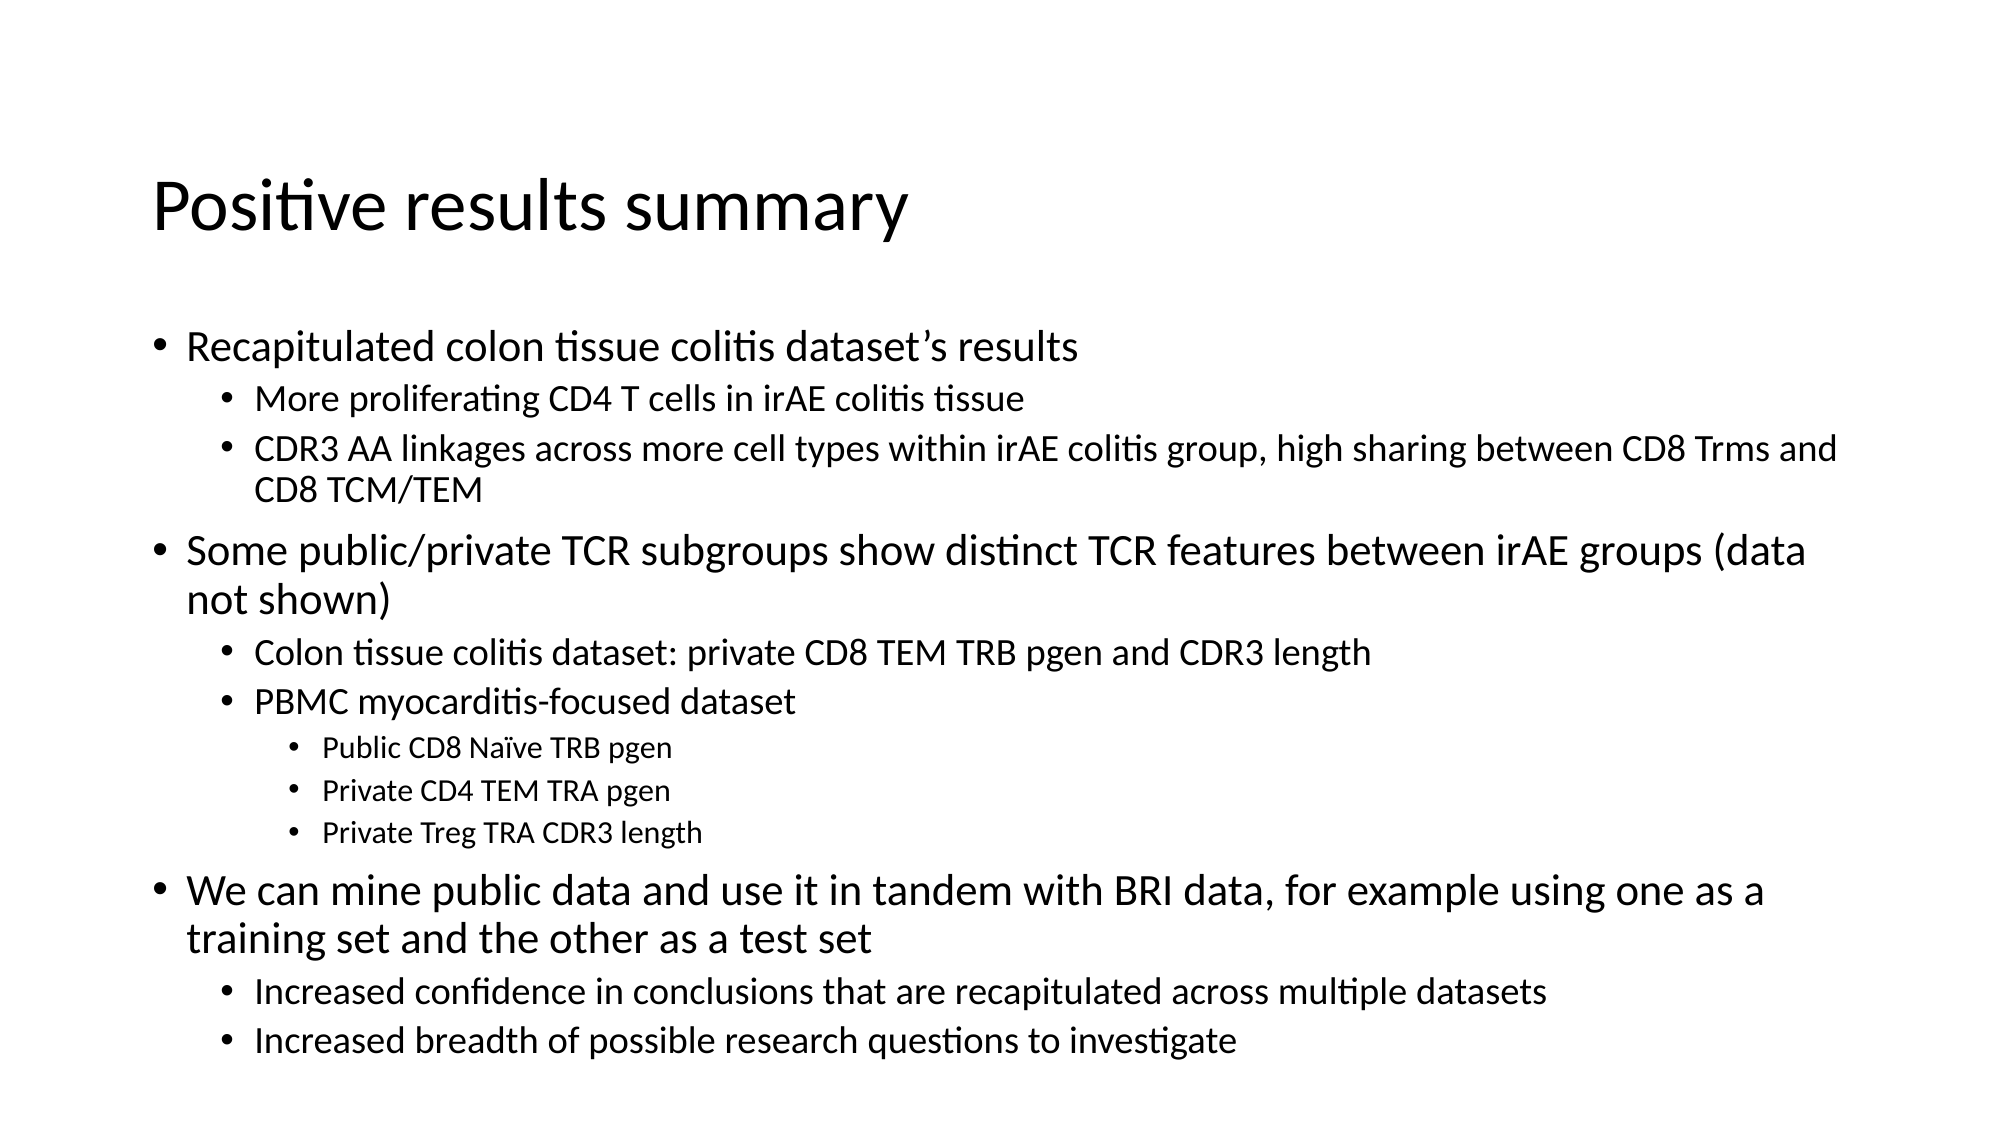

# Positive results summary
Recapitulated colon tissue colitis dataset’s results
More proliferating CD4 T cells in irAE colitis tissue
CDR3 AA linkages across more cell types within irAE colitis group, high sharing between CD8 Trms and CD8 TCM/TEM
Some public/private TCR subgroups show distinct TCR features between irAE groups (data not shown)
Colon tissue colitis dataset: private CD8 TEM TRB pgen and CDR3 length
PBMC myocarditis-focused dataset
Public CD8 Naïve TRB pgen
Private CD4 TEM TRA pgen
Private Treg TRA CDR3 length
We can mine public data and use it in tandem with BRI data, for example using one as a training set and the other as a test set
Increased confidence in conclusions that are recapitulated across multiple datasets
Increased breadth of possible research questions to investigate